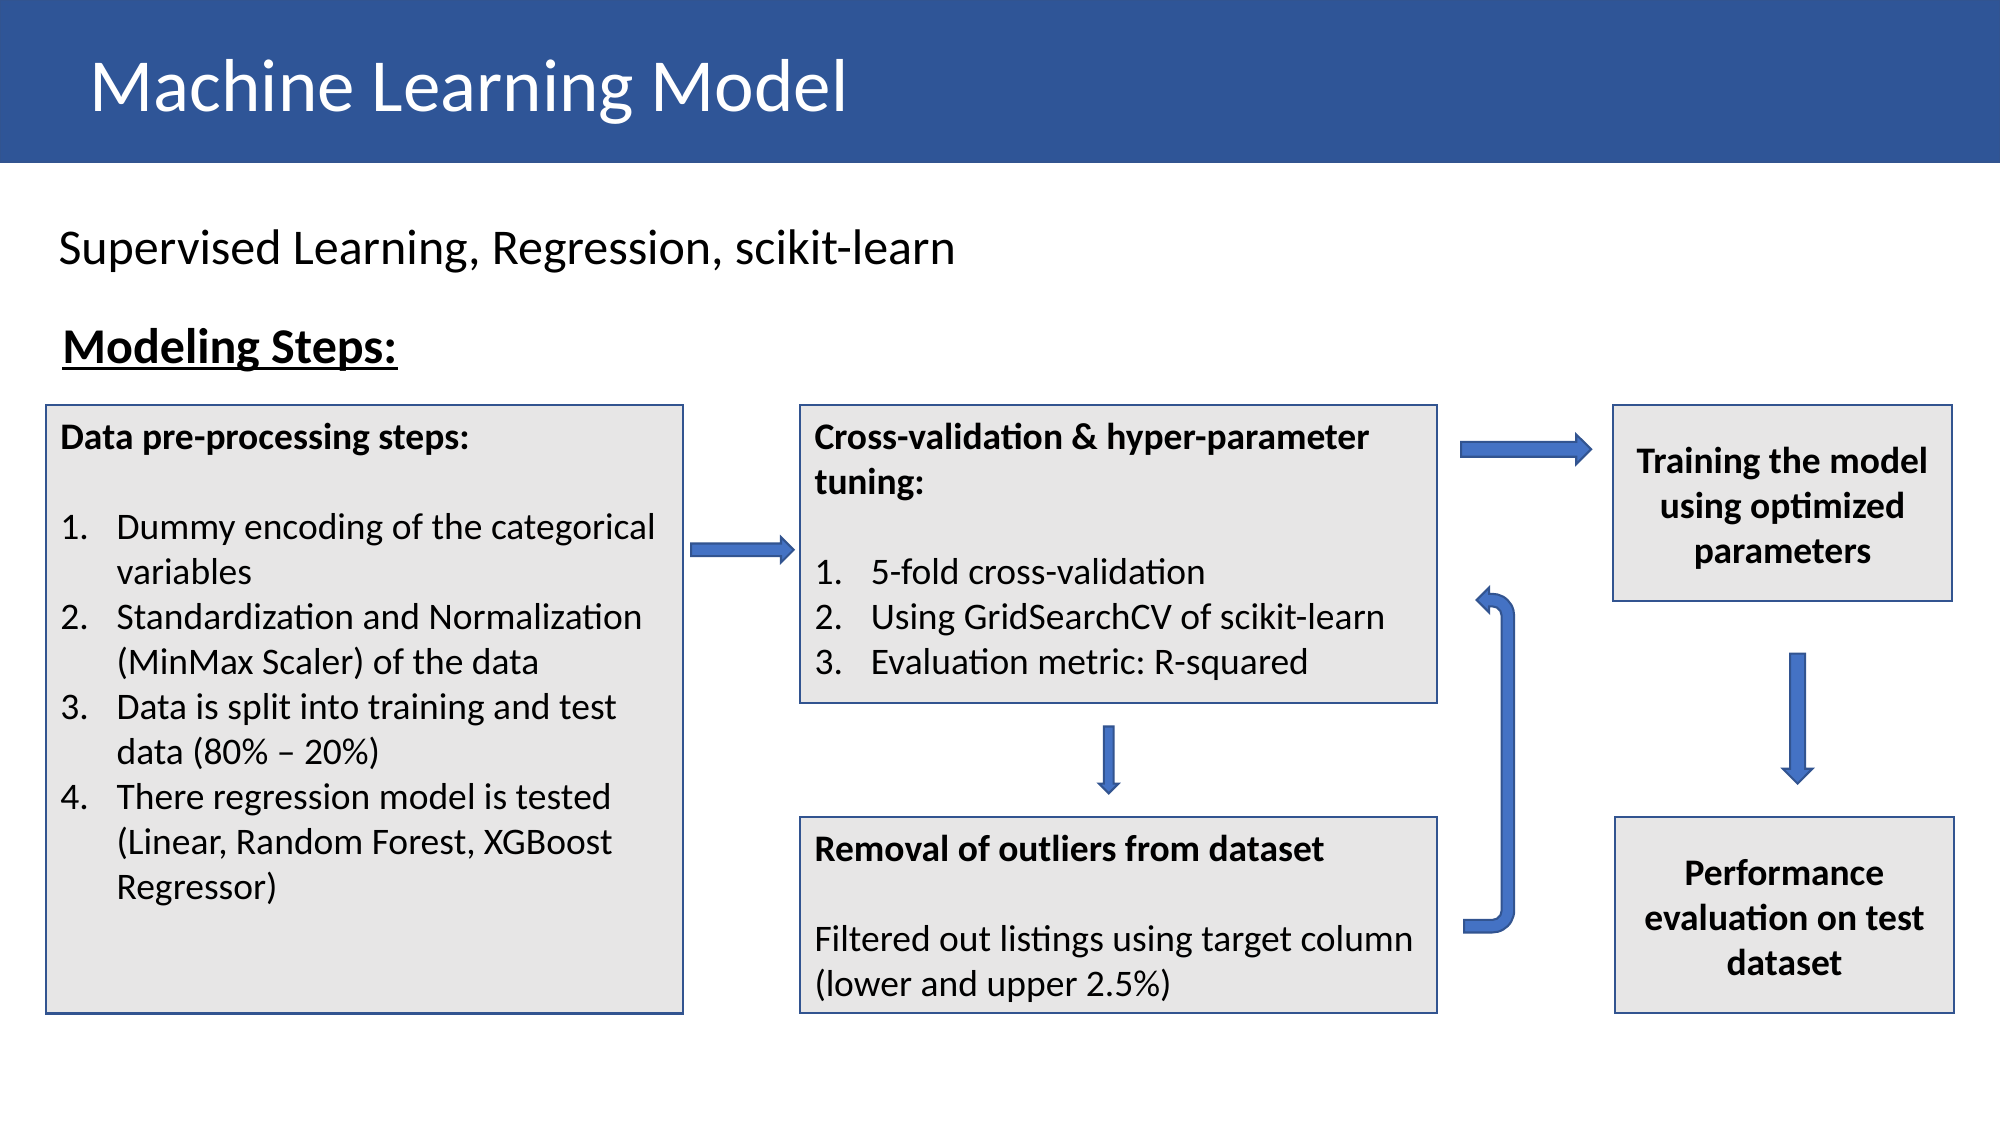

Machine Learning Model
Supervised Learning, Regression, scikit-learn
Modeling Steps:
Data pre-processing steps:

Dummy encoding of the categorical variables
Standardization and Normalization (MinMax Scaler) of the data
Data is split into training and test data (80% – 20%)
There regression model is tested (Linear, Random Forest, XGBoost Regressor)

Cross-validation & hyper-parameter tuning:

5-fold cross-validation
Using GridSearchCV of scikit-learn
Evaluation metric: R-squared
Training the model using optimized parameters

Removal of outliers from dataset

Filtered out listings using target column (lower and upper 2.5%)
Performance evaluation on test dataset